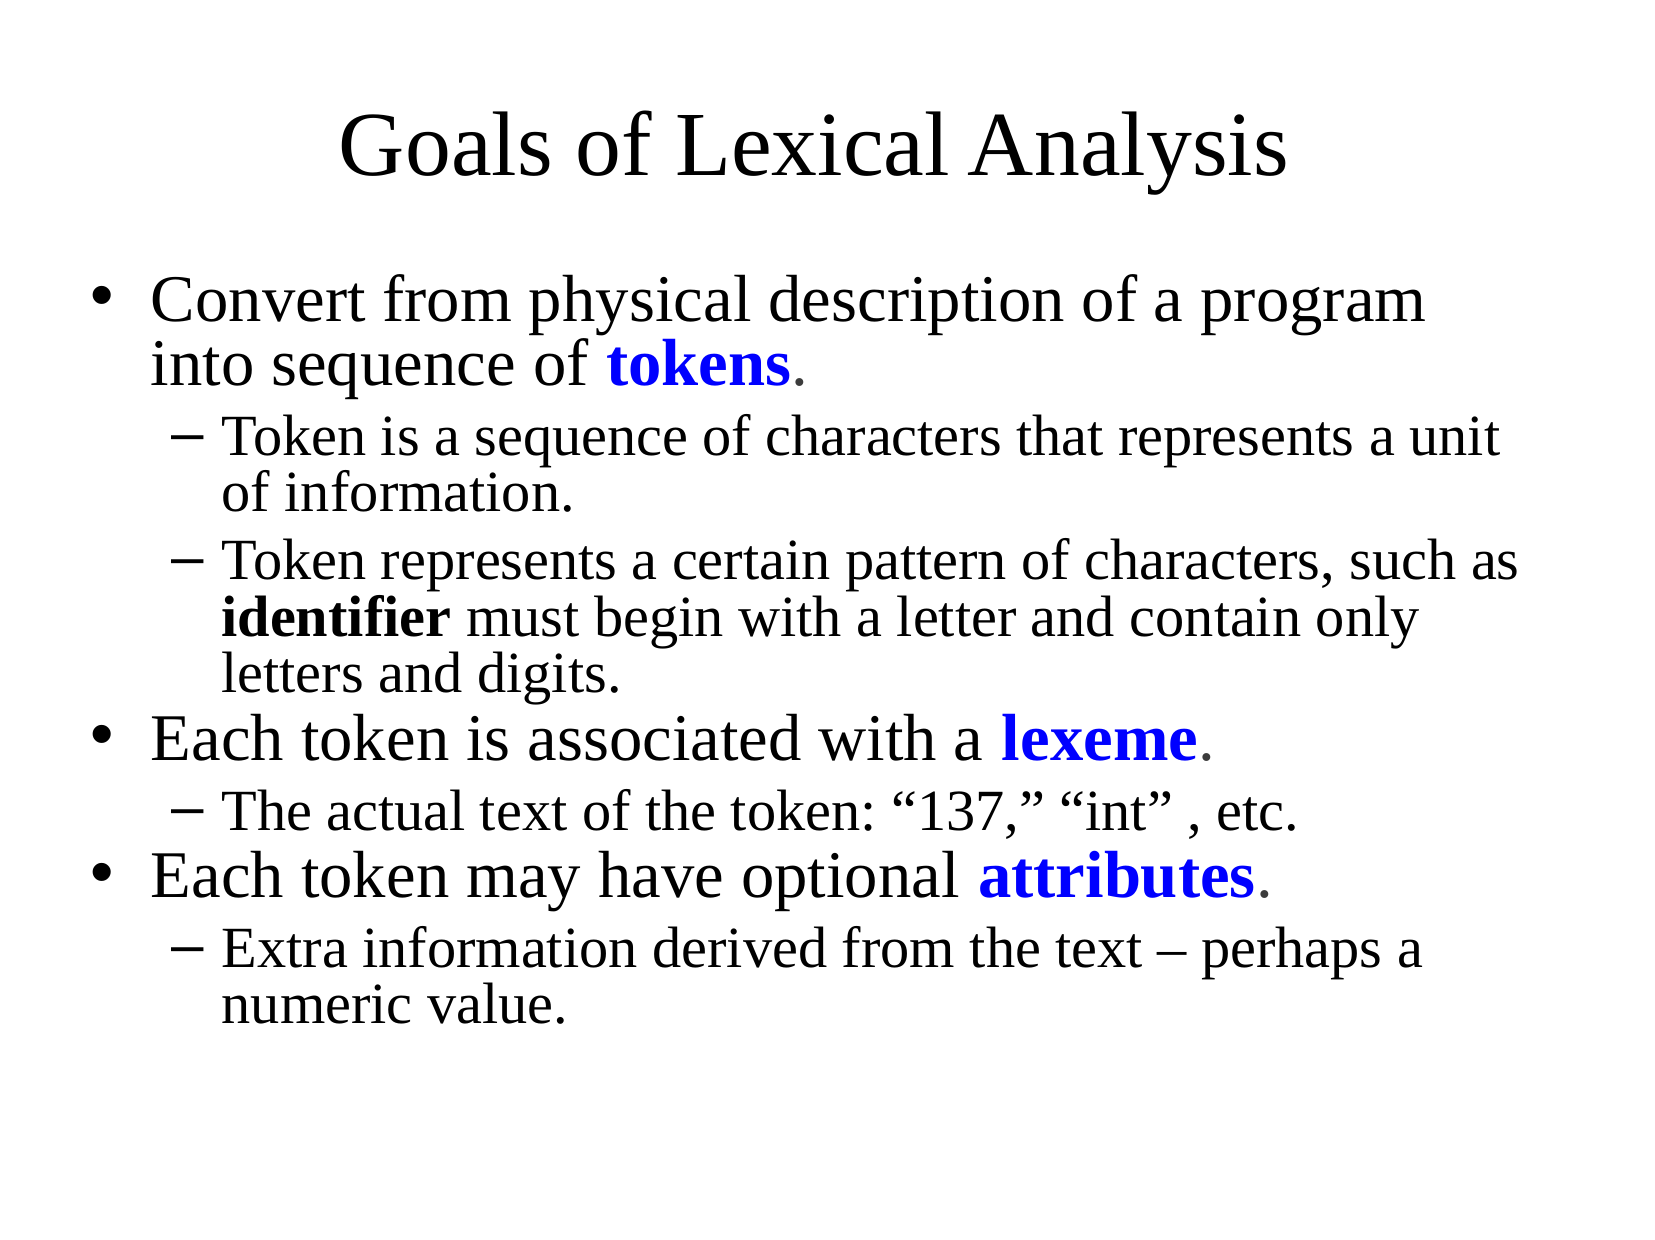

# Goals of Lexical Analysis
Convert from physical description of a program into sequence of tokens.
Token is a sequence of characters that represents a unit of information.
Token represents a certain pattern of characters, such as identifier must begin with a letter and contain only letters and digits.
Each token is associated with a lexeme.
The actual text of the token: “137,” “int” , etc.
Each token may have optional attributes.
Extra information derived from the text – perhaps a numeric value.